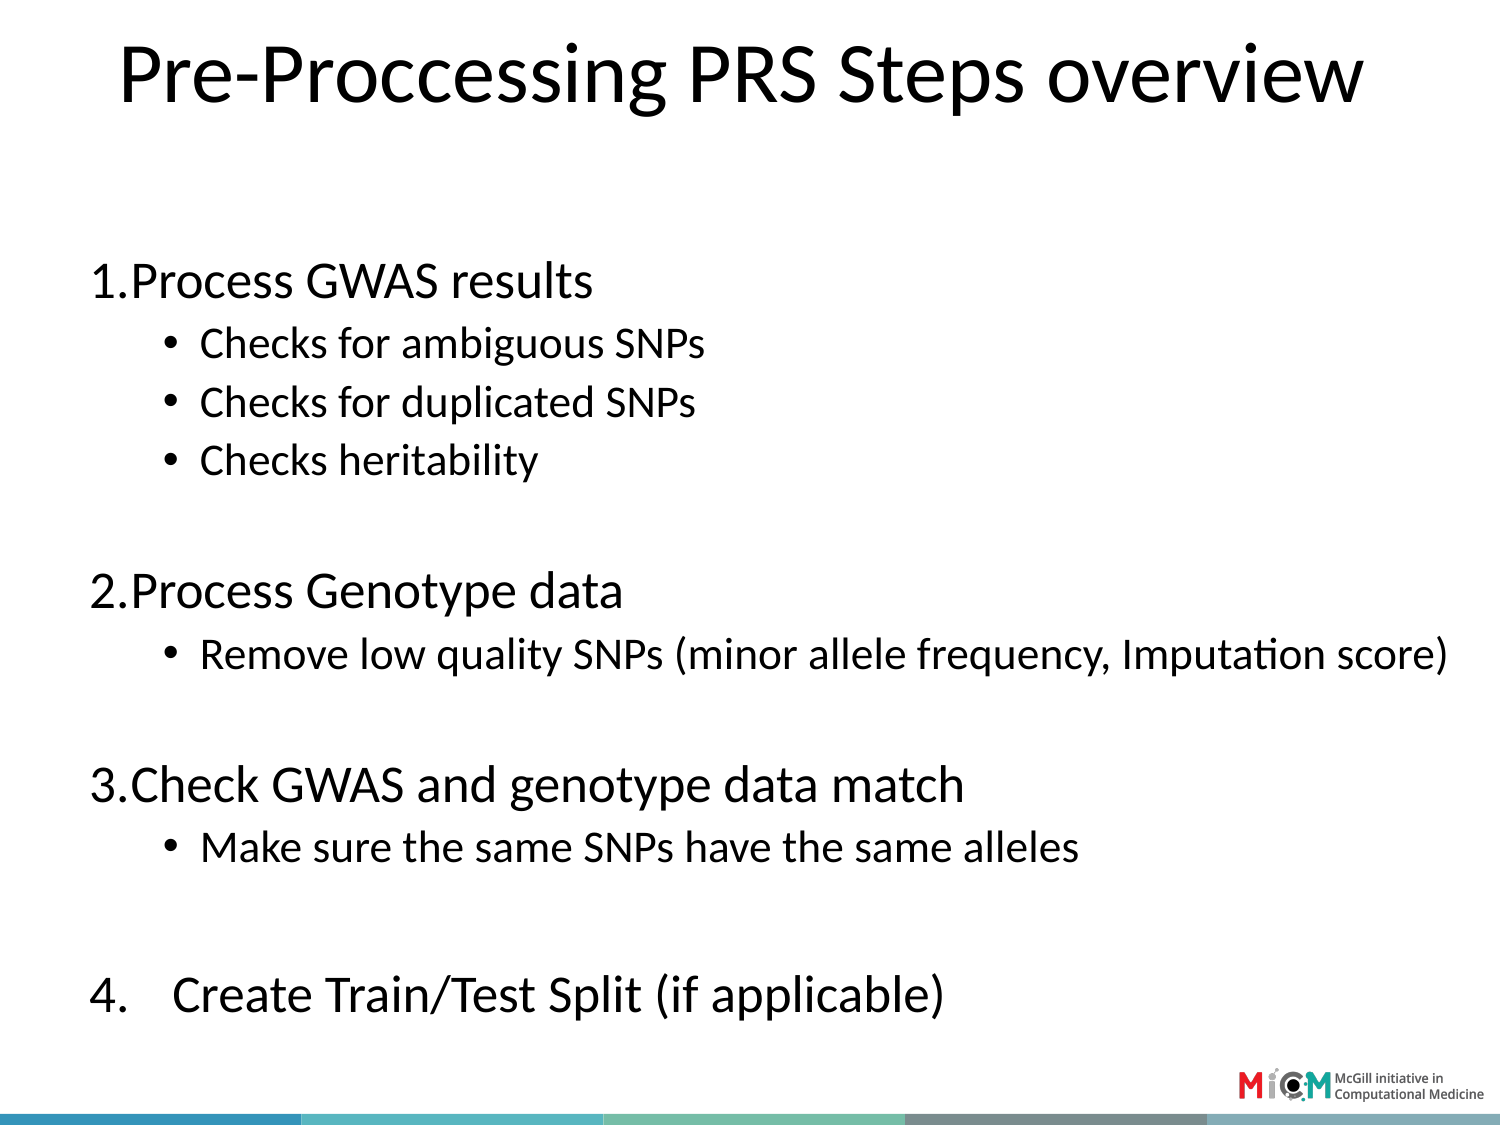

# Pre-Proccessing PRS Steps overview
Process GWAS results
Checks for ambiguous SNPs
Checks for duplicated SNPs
Checks heritability

Process Genotype data
Remove low quality SNPs (minor allele frequency, Imputation score)

Check GWAS and genotype data match
Make sure the same SNPs have the same alleles

Create Train/Test Split (if applicable)

20